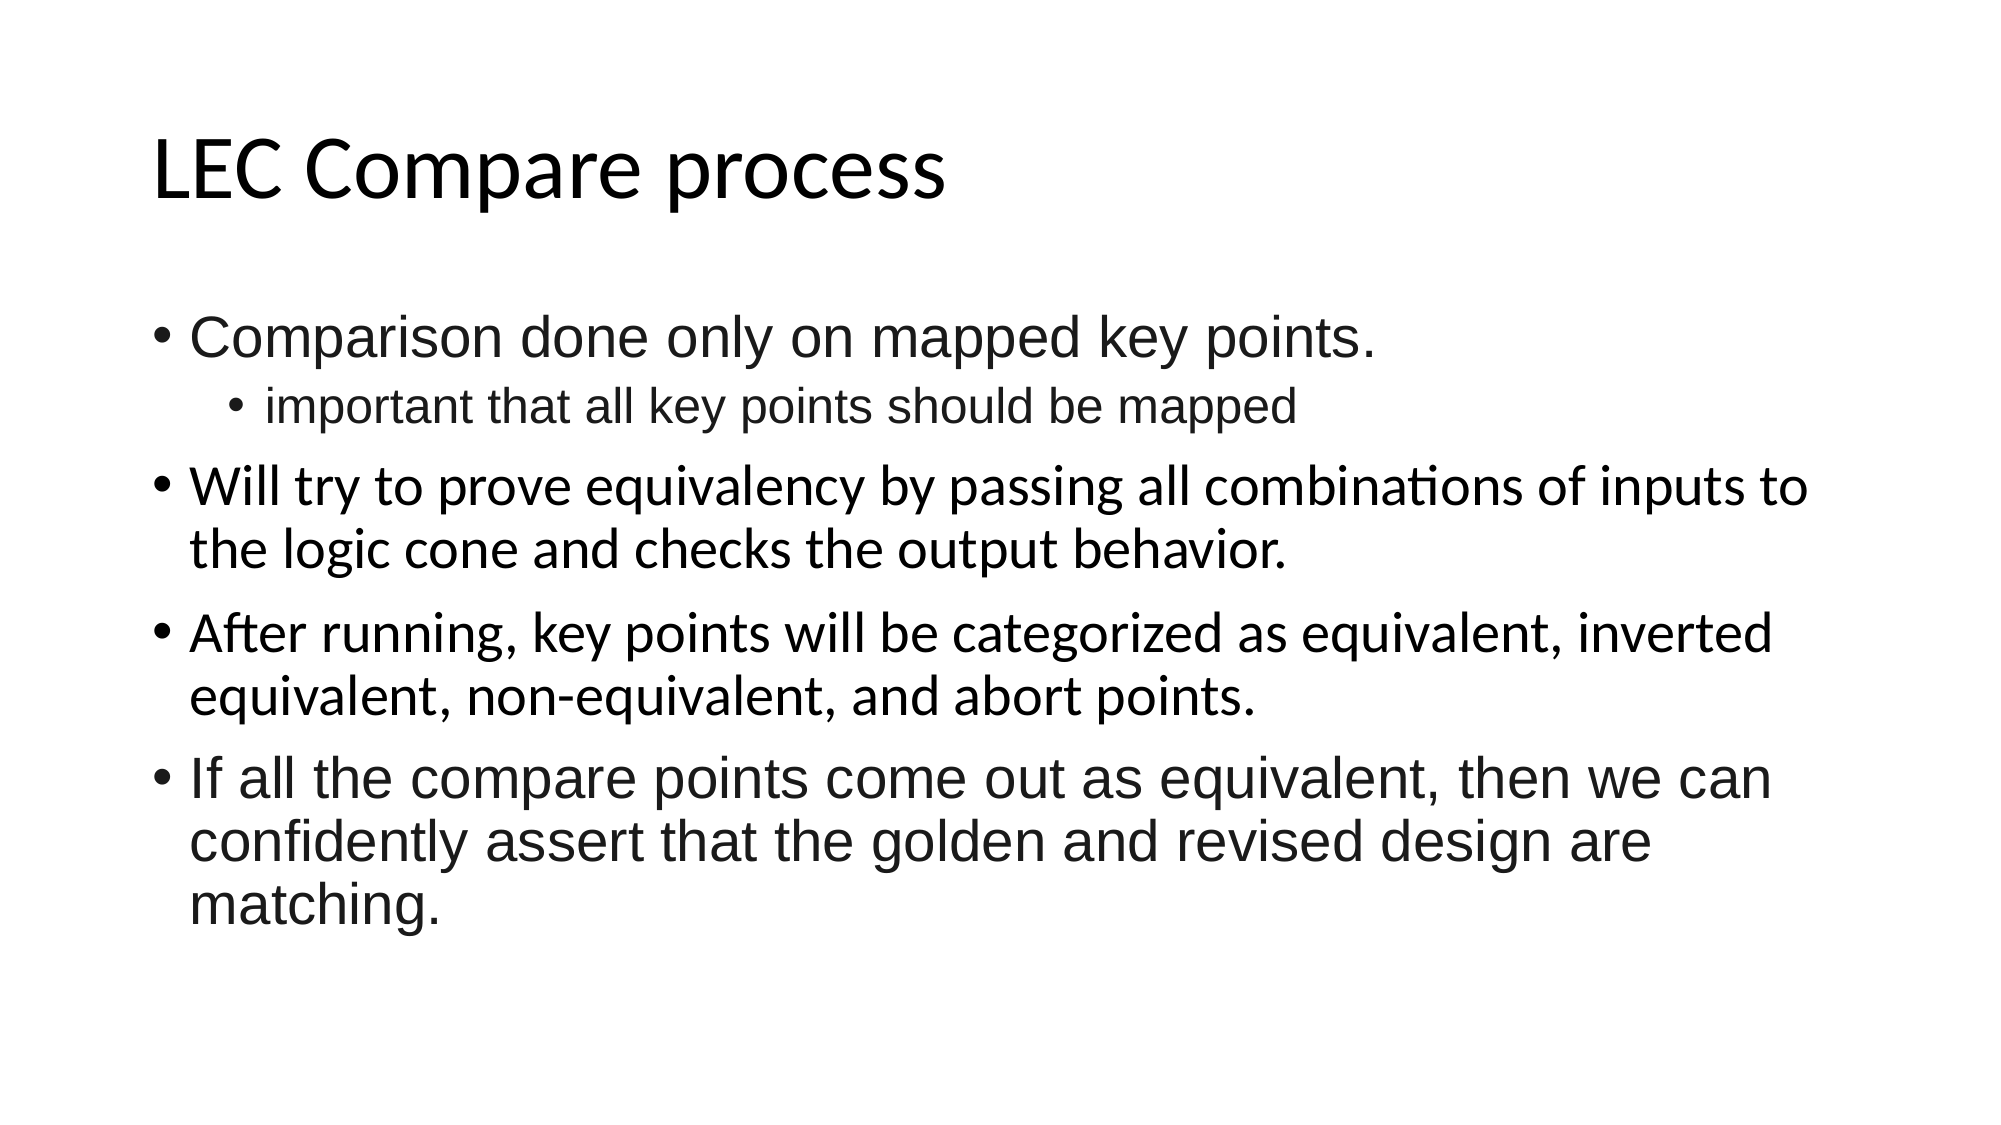

# LEC Compare process
Comparison done only on mapped key points.
important that all key points should be mapped
Will try to prove equivalency by passing all combinations of inputs to the logic cone and checks the output behavior.
After running, key points will be categorized as equivalent, inverted equivalent, non-equivalent, and abort points.
If all the compare points come out as equivalent, then we can confidently assert that the golden and revised design are matching.